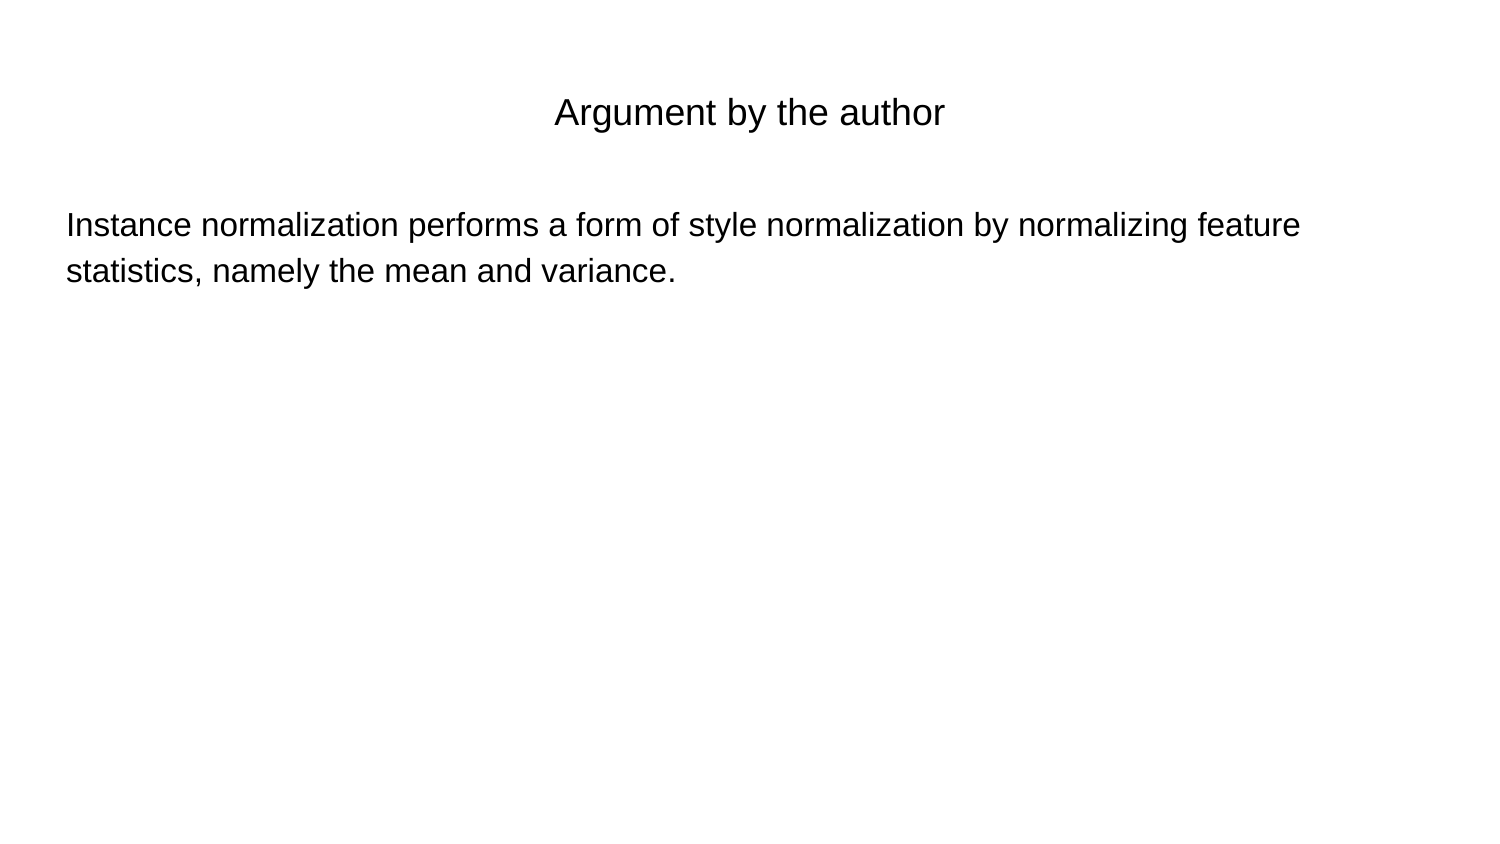

# Argument by the author
Instance normalization performs a form of style normalization by normalizing feature statistics, namely the mean and variance.